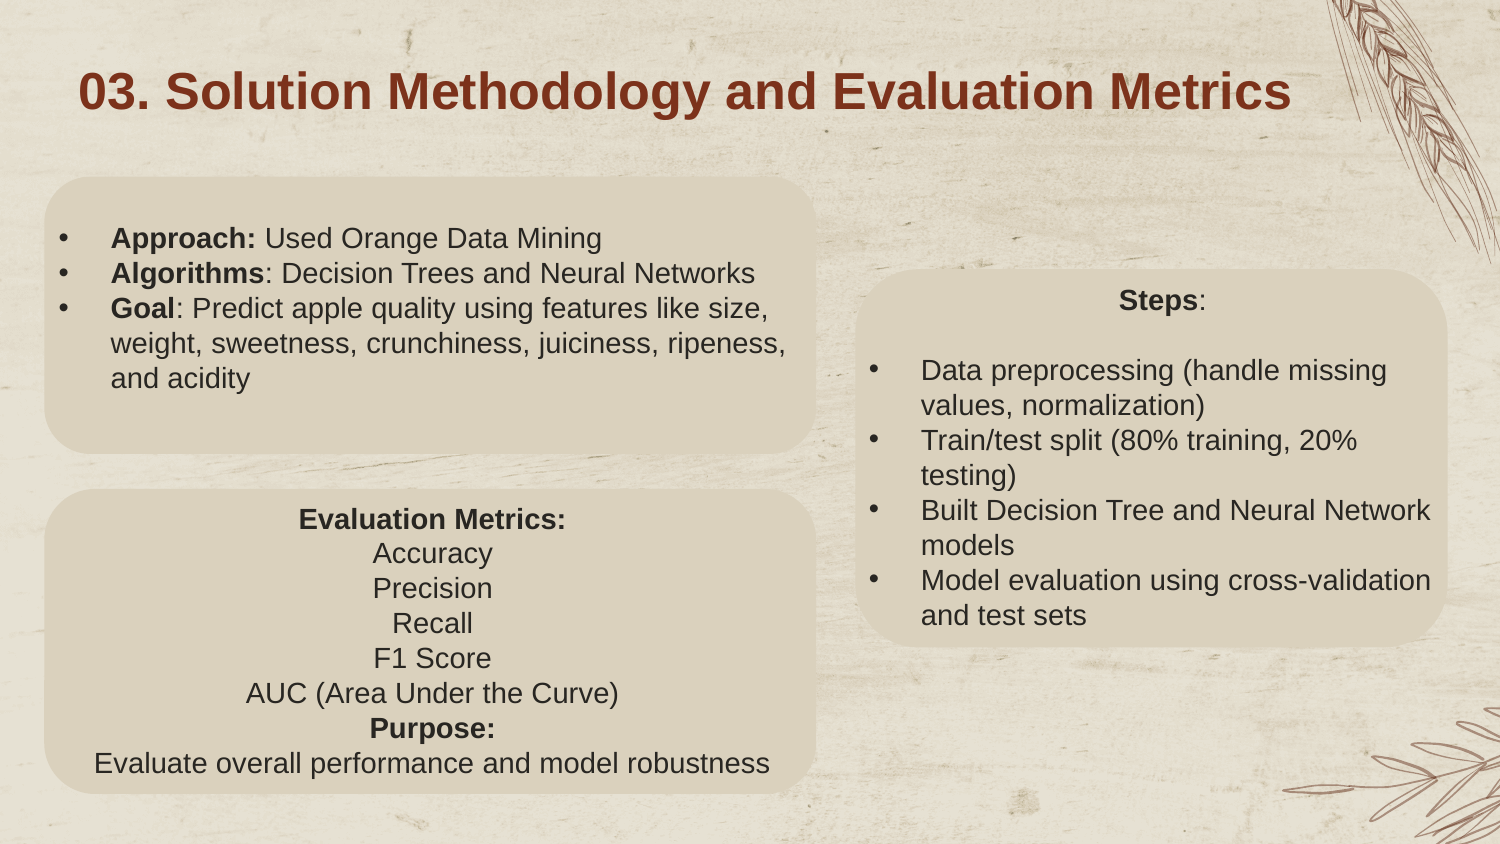

03. Solution Methodology and Evaluation Metrics

Approach: Used Orange Data Mining
Algorithms: Decision Trees and Neural Networks
Goal: Predict apple quality using features like size, weight, sweetness, crunchiness, juiciness, ripeness, and acidity

Steps:

Data preprocessing (handle missing values, normalization)
Train/test split (80% training, 20% testing)
Built Decision Tree and Neural Network models
Model evaluation using cross-validation and test sets

Evaluation Metrics:
Accuracy
Precision
Recall
F1 Score
AUC (Area Under the Curve)
Purpose:
Evaluate overall performance and model robustness